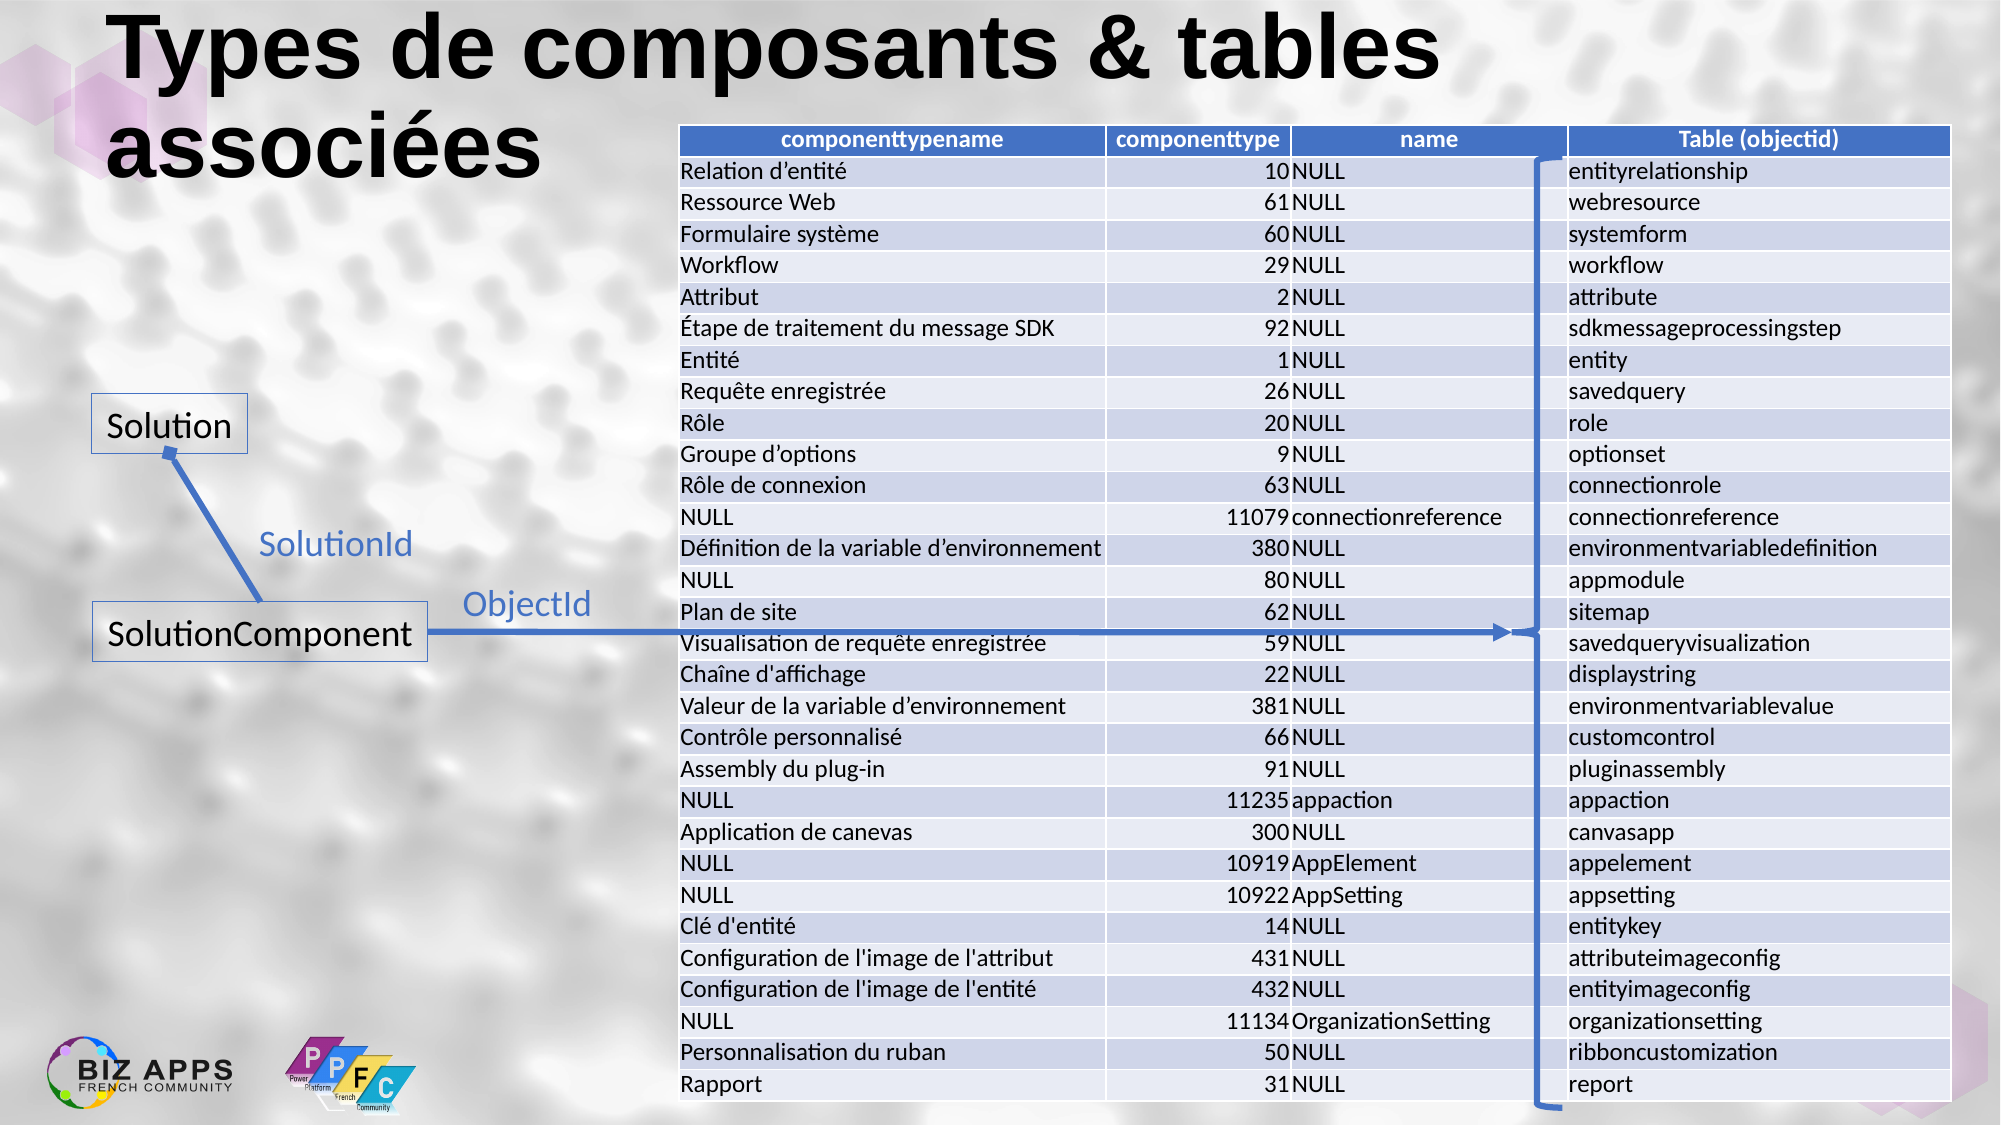

# Types de composants & tables associées
| componenttypename | componenttype | name | Table (objectid) |
| --- | --- | --- | --- |
| Relation d’entité | 10 | NULL | entityrelationship |
| Ressource Web | 61 | NULL | webresource |
| Formulaire système | 60 | NULL | systemform |
| Workflow | 29 | NULL | workflow |
| Attribut | 2 | NULL | attribute |
| Étape de traitement du message SDK | 92 | NULL | sdkmessageprocessingstep |
| Entité | 1 | NULL | entity |
| Requête enregistrée | 26 | NULL | savedquery |
| Rôle | 20 | NULL | role |
| Groupe d’options | 9 | NULL | optionset |
| Rôle de connexion | 63 | NULL | connectionrole |
| NULL | 11079 | connectionreference | connectionreference |
| Définition de la variable d’environnement | 380 | NULL | environmentvariabledefinition |
| NULL | 80 | NULL | appmodule |
| Plan de site | 62 | NULL | sitemap |
| Visualisation de requête enregistrée | 59 | NULL | savedqueryvisualization |
| Chaîne d'affichage | 22 | NULL | displaystring |
| Valeur de la variable d’environnement | 381 | NULL | environmentvariablevalue |
| Contrôle personnalisé | 66 | NULL | customcontrol |
| Assembly du plug-in | 91 | NULL | pluginassembly |
| NULL | 11235 | appaction | appaction |
| Application de canevas | 300 | NULL | canvasapp |
| NULL | 10919 | AppElement | appelement |
| NULL | 10922 | AppSetting | appsetting |
| Clé d'entité | 14 | NULL | entitykey |
| Configuration de l'image de l'attribut | 431 | NULL | attributeimageconfig |
| Configuration de l'image de l'entité | 432 | NULL | entityimageconfig |
| NULL | 11134 | OrganizationSetting | organizationsetting |
| Personnalisation du ruban | 50 | NULL | ribboncustomization |
| Rapport | 31 | NULL | report |

Solution
SolutionId
ObjectId
SolutionComponent
5